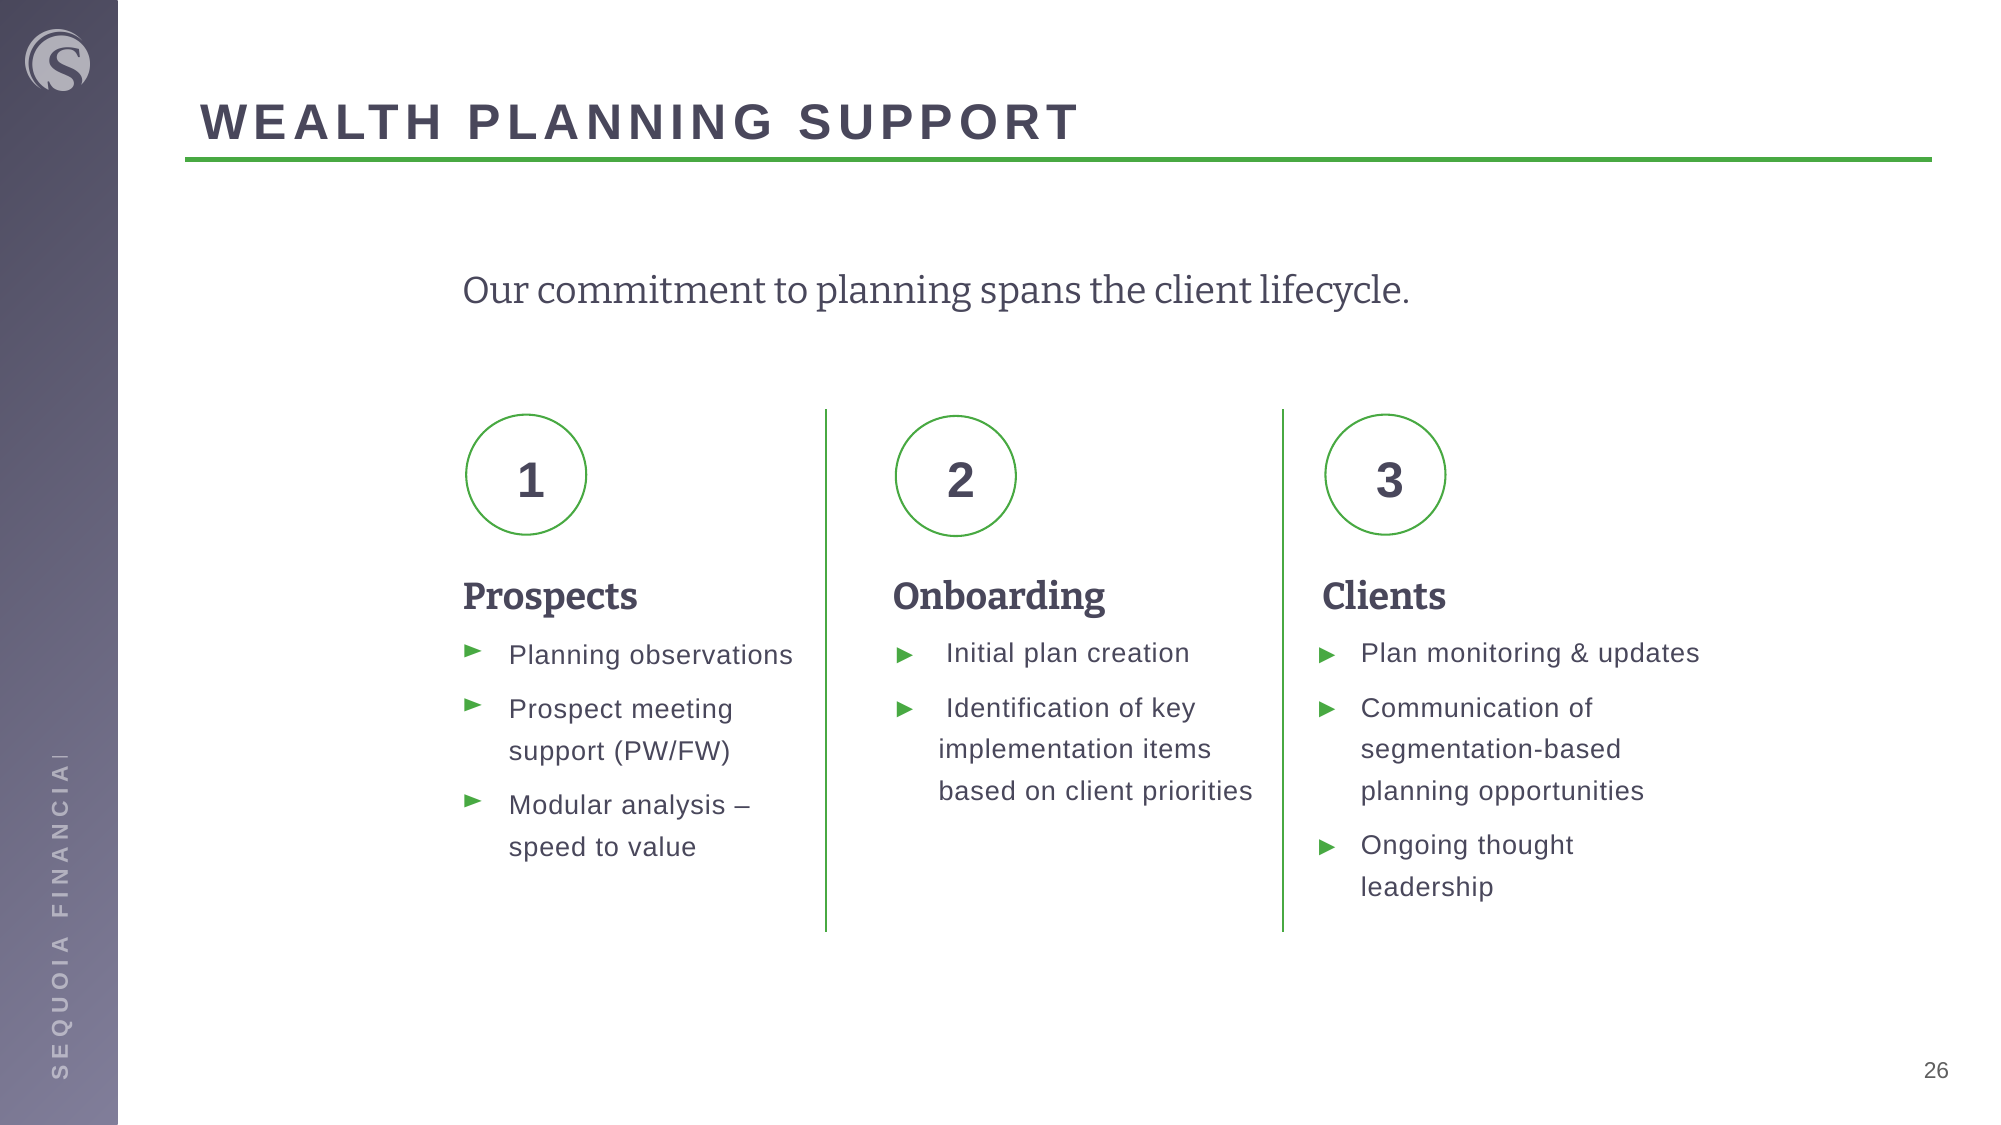

# WEALTH PLANNING SUPPORT
Our commitment to planning spans the client lifecycle.

1
2
3
Prospects
Onboarding
Clients
 Initial plan creation
 Identification of key implementation items based on client priorities
Plan monitoring & updates
Communication of segmentation-based planning opportunities
Ongoing thought leadership
Planning observations
Prospect meeting support (PW/FW)
Modular analysis – speed to value
26